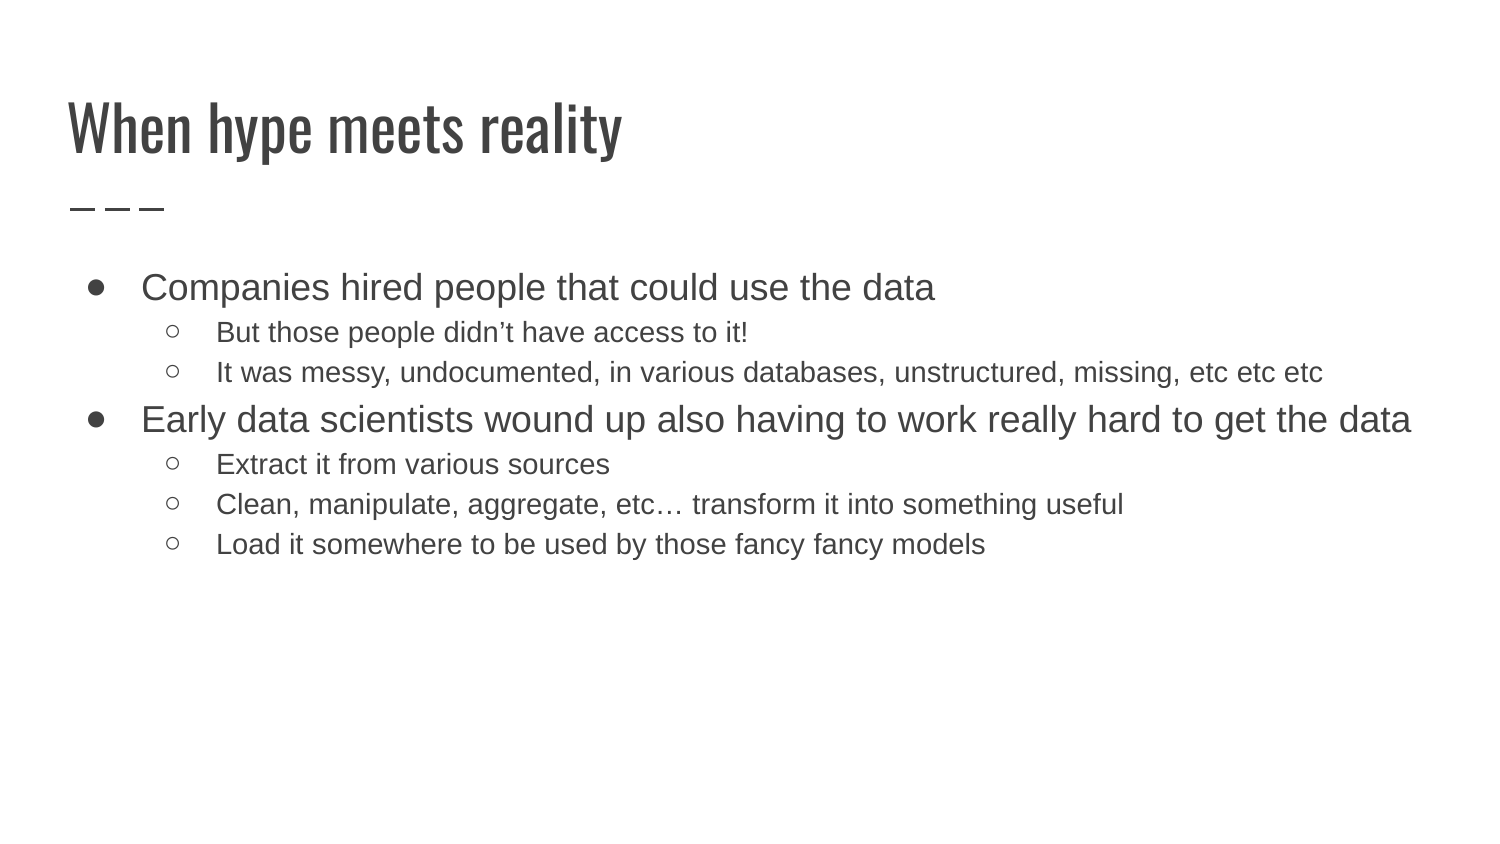

# When hype meets reality
Companies hired people that could use the data
But those people didn’t have access to it!
It was messy, undocumented, in various databases, unstructured, missing, etc etc etc
Early data scientists wound up also having to work really hard to get the data
Extract it from various sources
Clean, manipulate, aggregate, etc… transform it into something useful
Load it somewhere to be used by those fancy fancy models